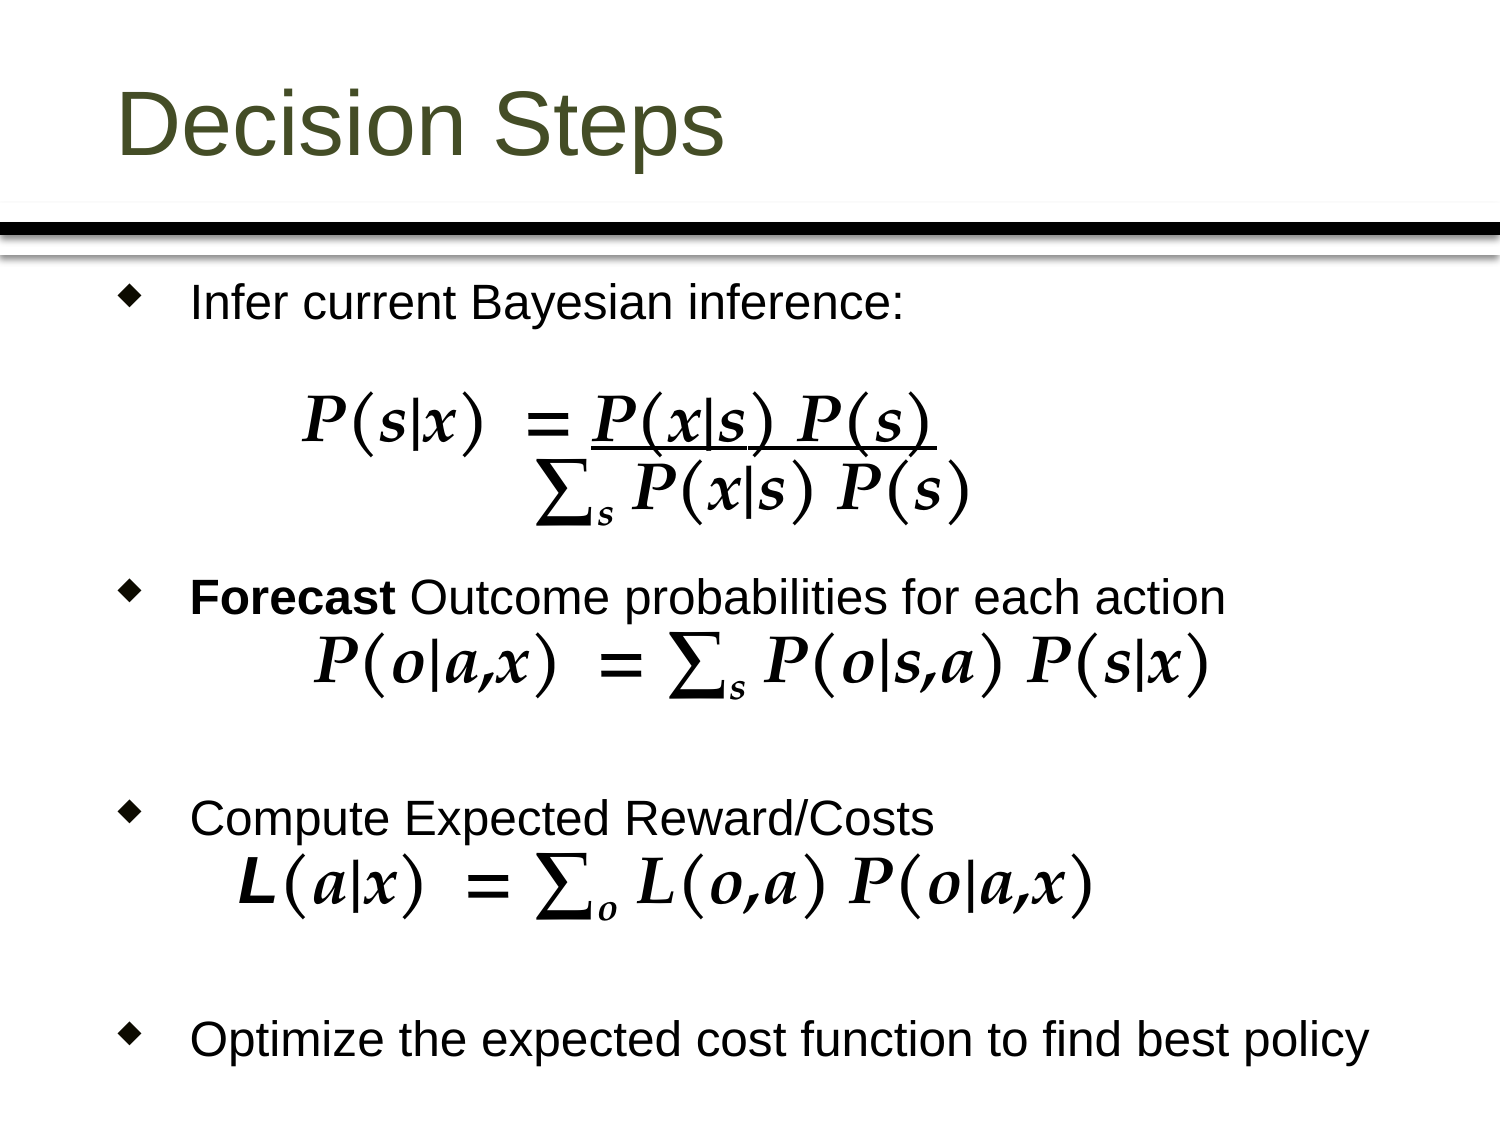

# Decision Steps
Infer current Bayesian inference:

Forecast Outcome probabilities for each action

Compute Expected Reward/Costs

Optimize the expected cost function to find best policy
P(s|x)  = P(x|s) P(s)
∑s P(x|s) P(s)
P(o|a,x)  = ∑s P(o|s,a) P(s|x)
L(a|x)  = ∑o L(o,a) P(o|a,x)